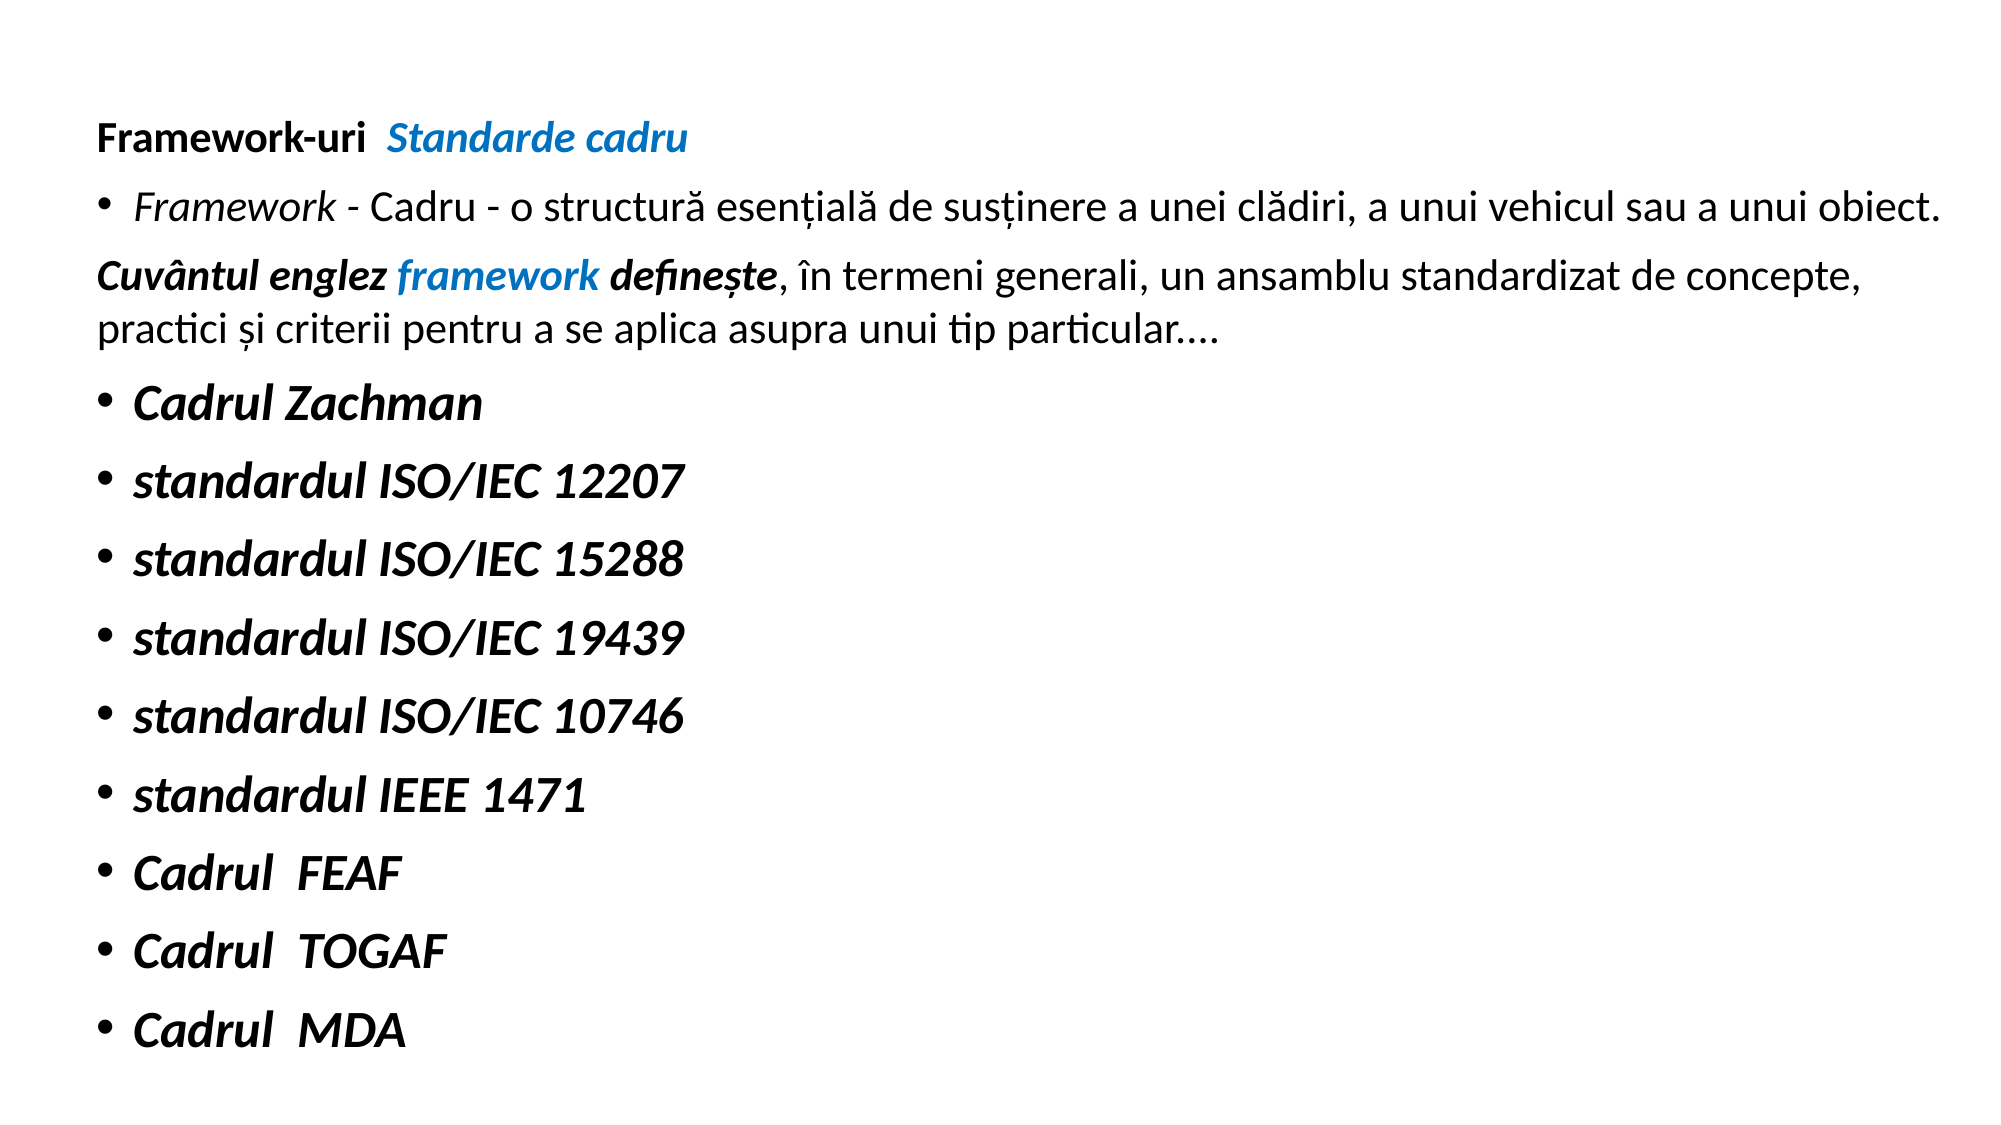

Framework-uri  Standarde cadru
Framework - Cadru - o structură esenţială de susţinere a unei clădiri, a unui vehicul sau a unui obiect.
Cuvântul englez framework definește, în termeni generali, un ansamblu standardizat de concepte, practici și criterii pentru a se aplica asupra unui tip particular....
Cadrul Zachman
standardul ISO/IEC 12207
standardul ISO/IEC 15288
standardul ISO/IEC 19439
standardul ISO/IEC 10746
standardul IEEE 1471
Cadrul  FEAF
Cadrul  TOGAF
Cadrul  MDA